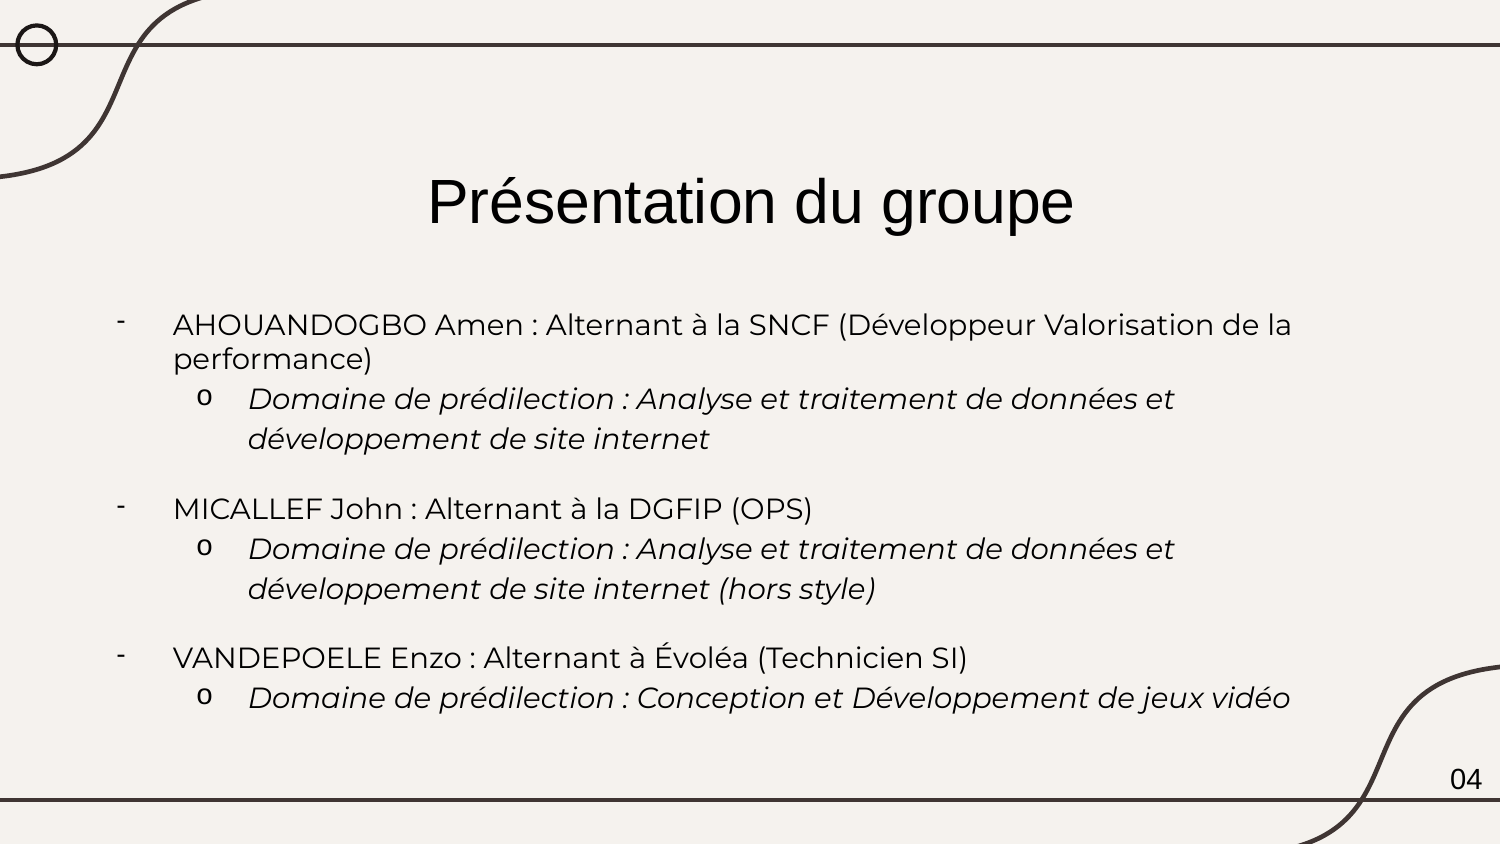

# Présentation du groupe
AHOUANDOGBO Amen : Alternant à la SNCF (Développeur Valorisation de la performance)
Domaine de prédilection : Analyse et traitement de données et développement de site internet

MICALLEF John : Alternant à la DGFIP (OPS)
Domaine de prédilection : Analyse et traitement de données et développement de site internet (hors style)

VANDEPOELE Enzo : Alternant à Évoléa (Technicien SI)
Domaine de prédilection : Conception et Développement de jeux vidéo

04